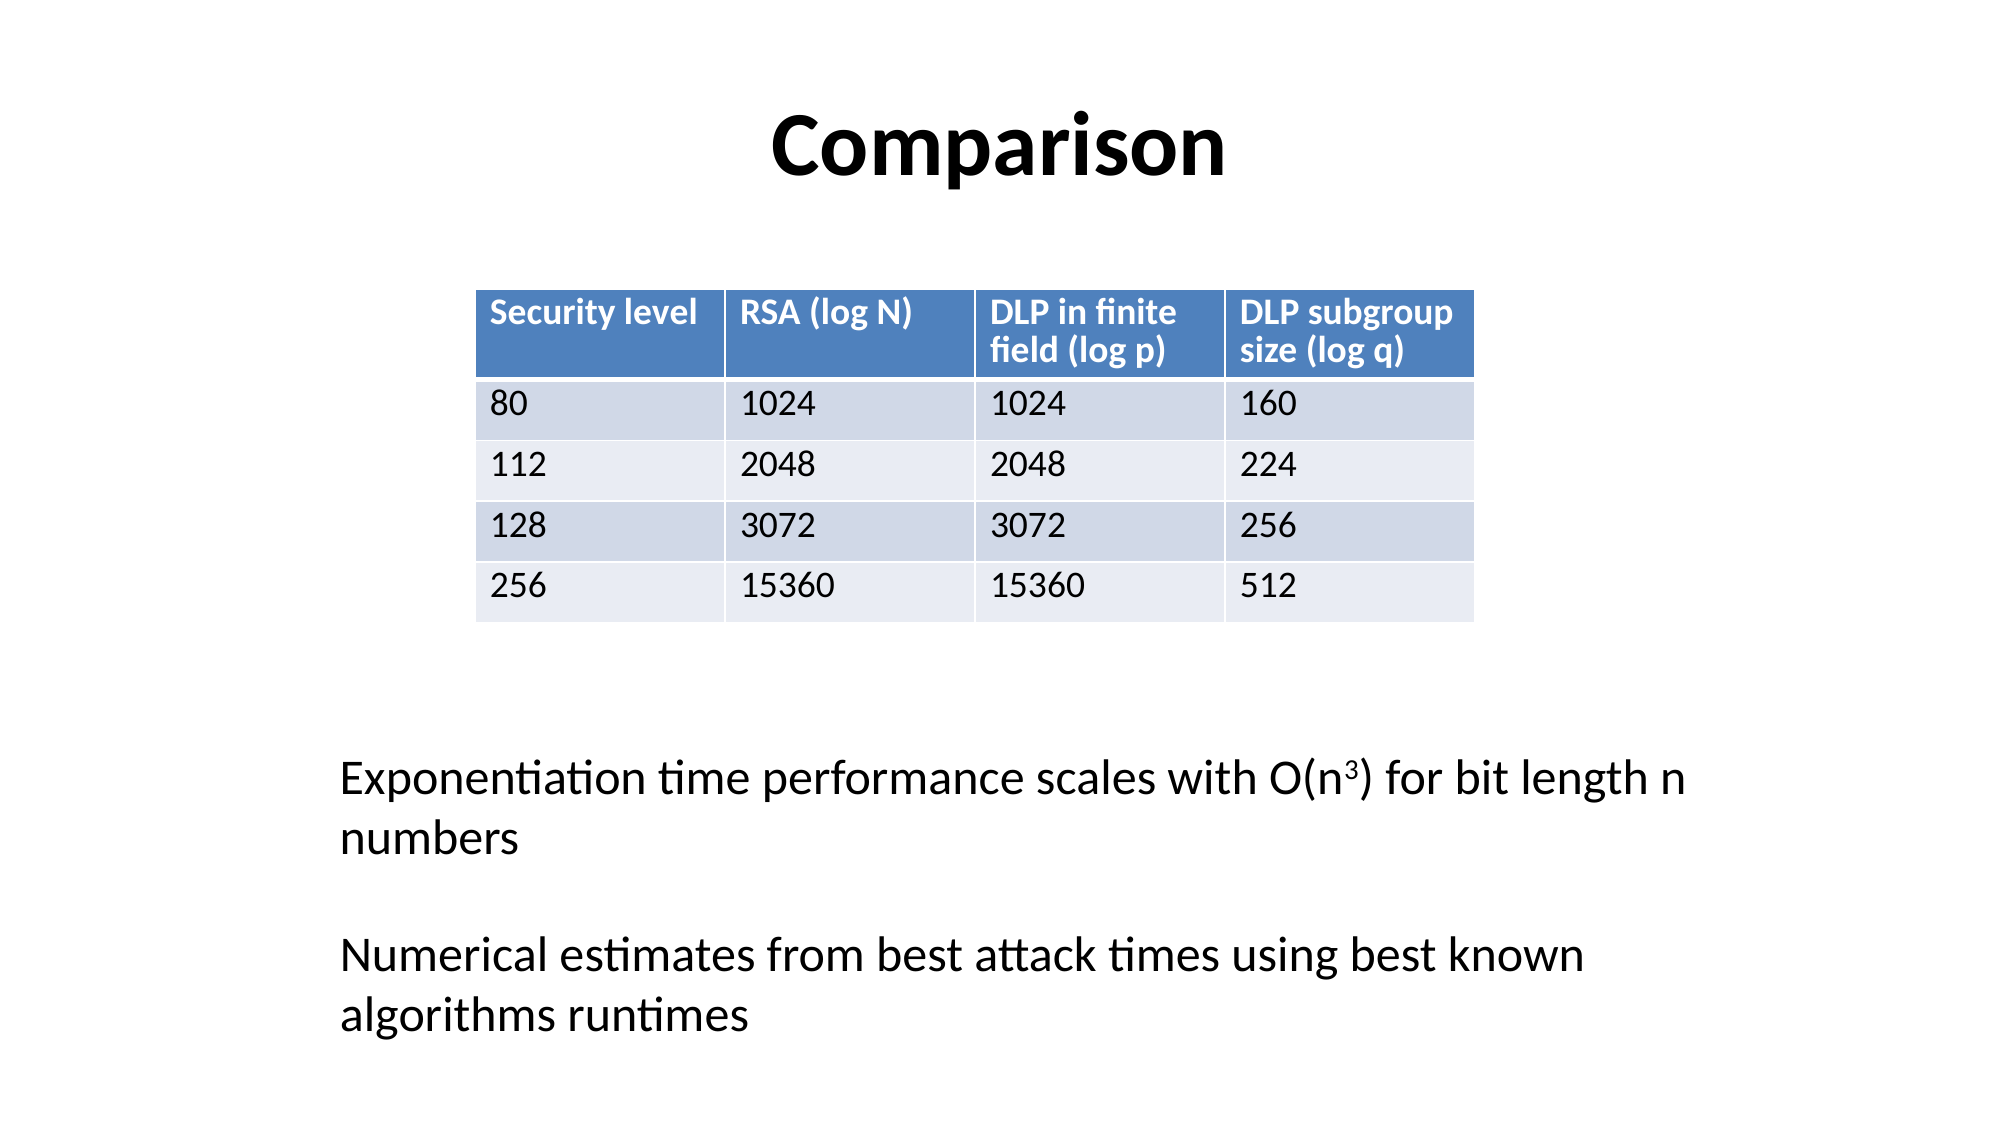

# Comparison
| Security level | RSA (log N) | DLP in finite field (log p) | DLP subgroup size (log q) |
| --- | --- | --- | --- |
| 80 | 1024 | 1024 | 160 |
| 112 | 2048 | 2048 | 224 |
| 128 | 3072 | 3072 | 256 |
| 256 | 15360 | 15360 | 512 |
Exponentiation time performance scales with O(n3) for bit length n numbers
Numerical estimates from best attack times using best known algorithms runtimes